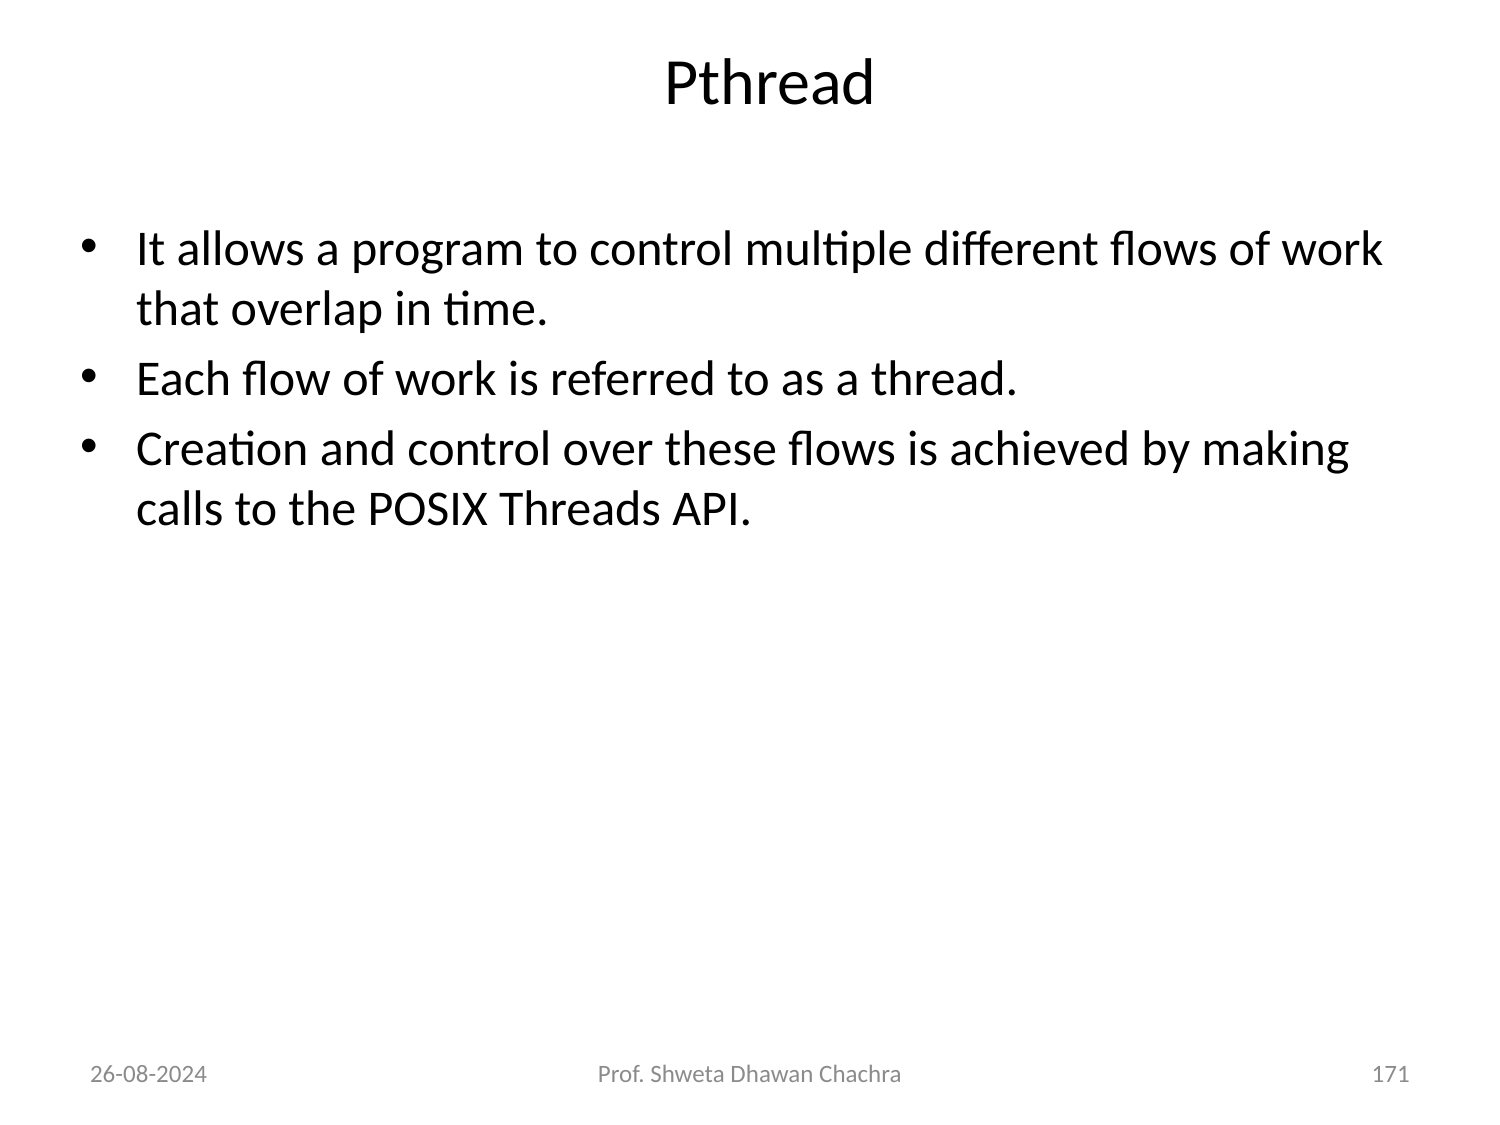

# Pthread
It allows a program to control multiple different flows of work that overlap in time.
Each flow of work is referred to as a thread.
Creation and control over these flows is achieved by making calls to the POSIX Threads API.
26-08-2024
Prof. Shweta Dhawan Chachra
171